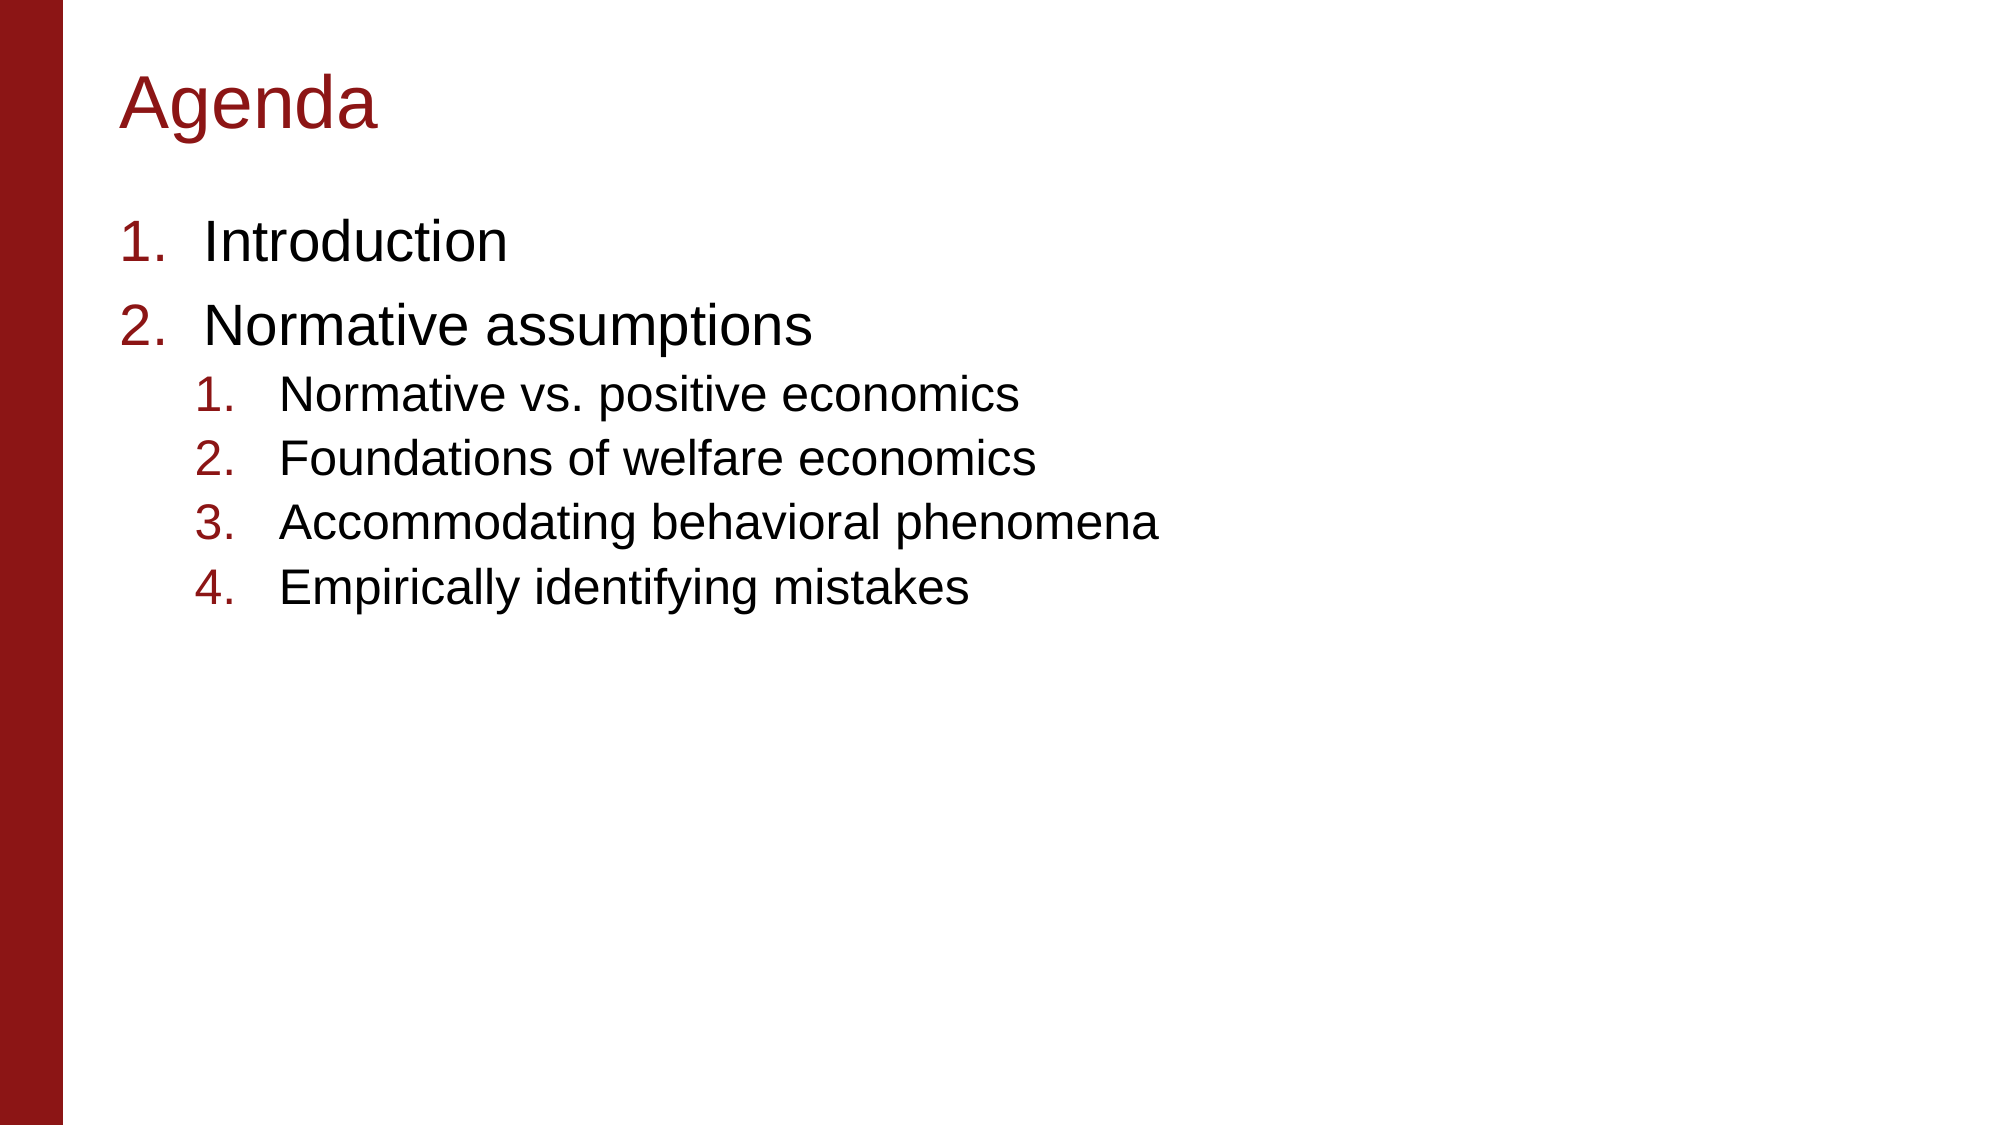

# Agenda
Introduction
Normative assumptions
Normative vs. positive economics
Foundations of welfare economics
Accommodating behavioral phenomena
Empirically identifying mistakes